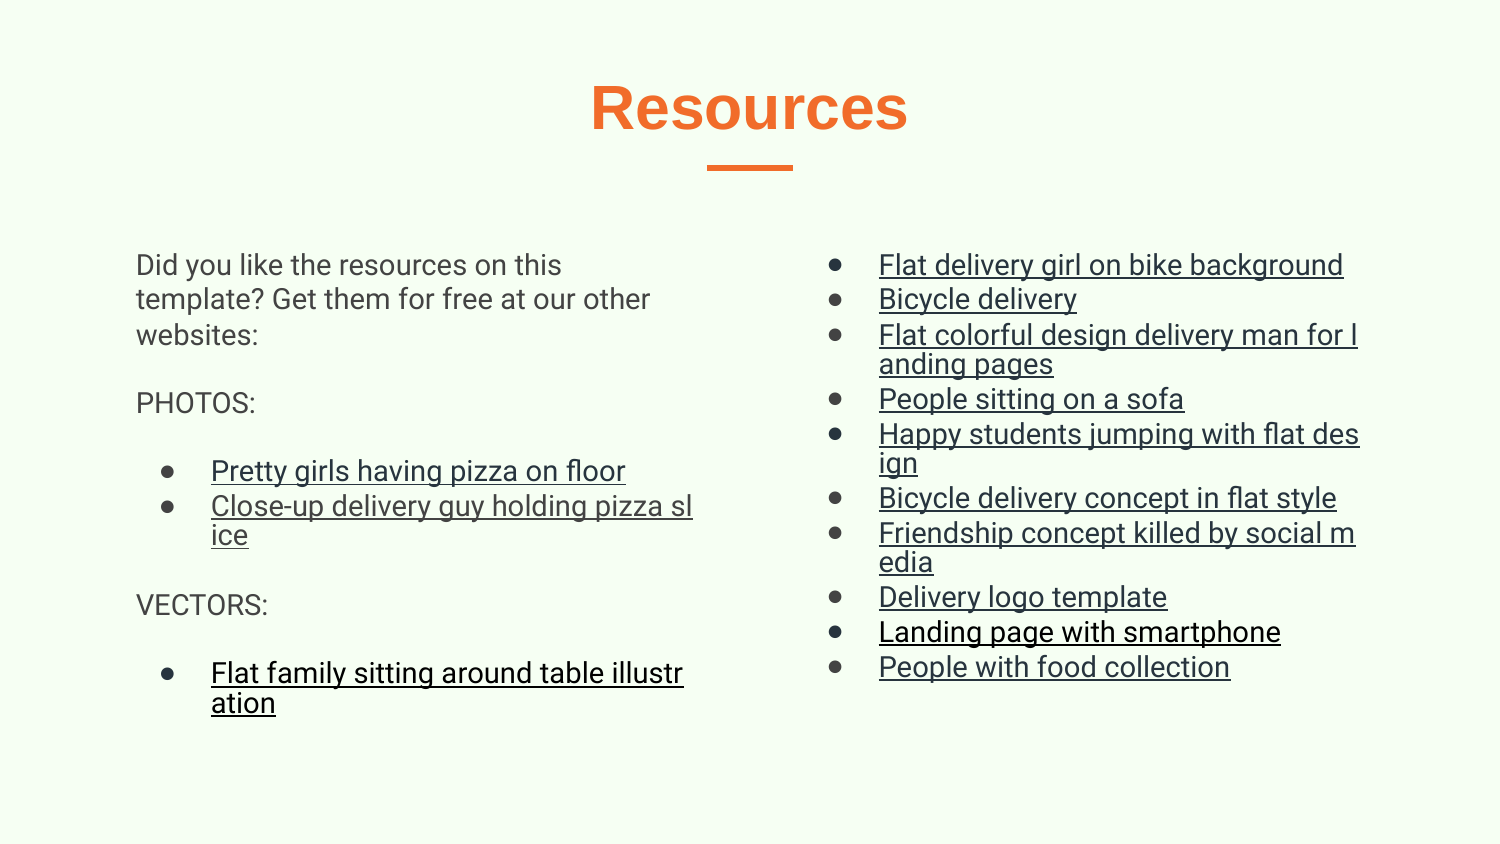

# Resources
Did you like the resources on this template? Get them for free at our other websites:
PHOTOS:
Pretty girls having pizza on floor
Close-up delivery guy holding pizza slice

VECTORS:
Flat family sitting around table illustration
Flat delivery girl on bike background
Bicycle delivery
Flat colorful design delivery man for landing pages
People sitting on a sofa
Happy students jumping with flat design
Bicycle delivery concept in flat style
Friendship concept killed by social media
Delivery logo template
Landing page with smartphone
People with food collection